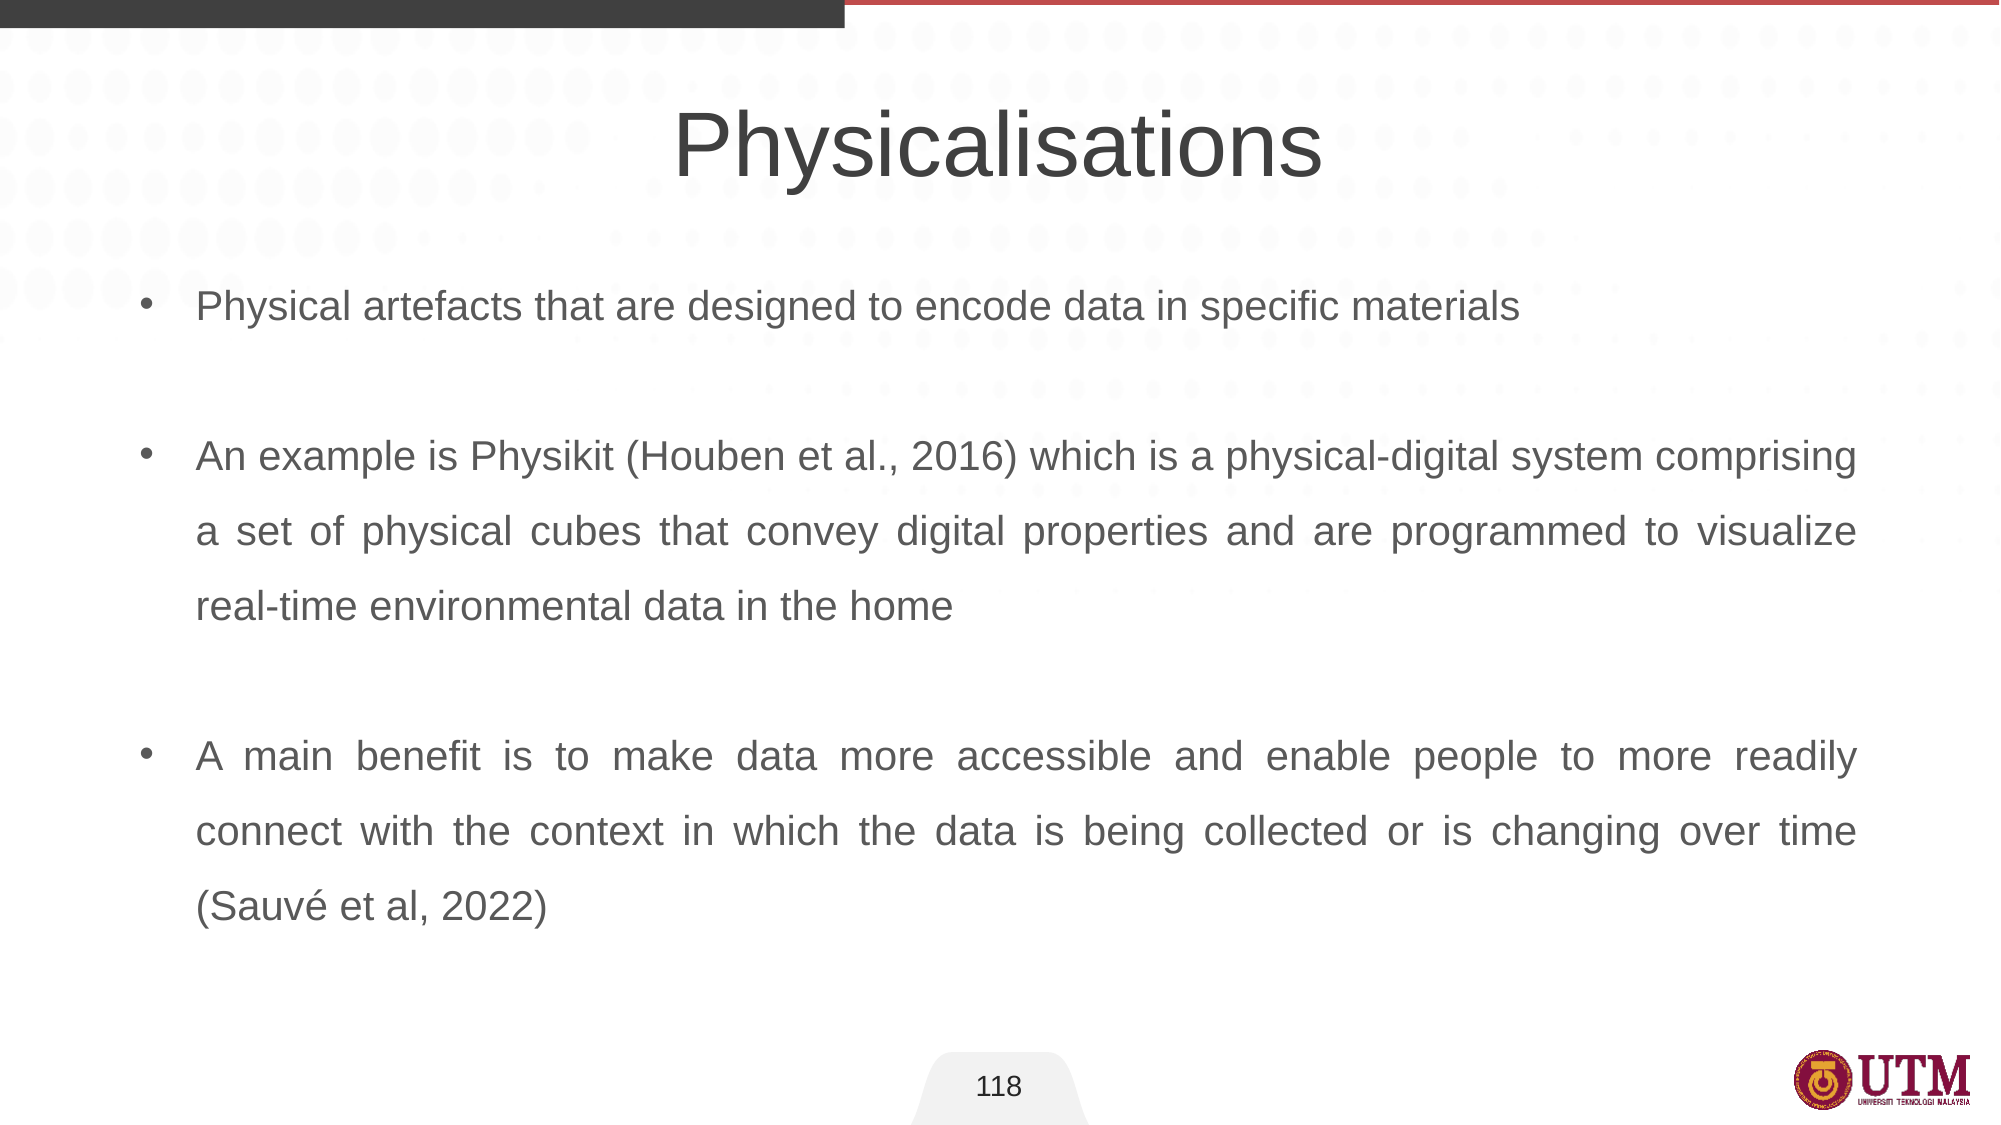

Physicalisations
Physical artefacts that are designed to encode data in specific materials

An example is Physikit (Houben et al., 2016) which is a physical-digital system comprising a set of physical cubes that convey digital properties and are programmed to visualize real-time environmental data in the home

A main benefit is to make data more accessible and enable people to more readily connect with the context in which the data is being collected or is changing over time (Sauvé et al, 2022)

118